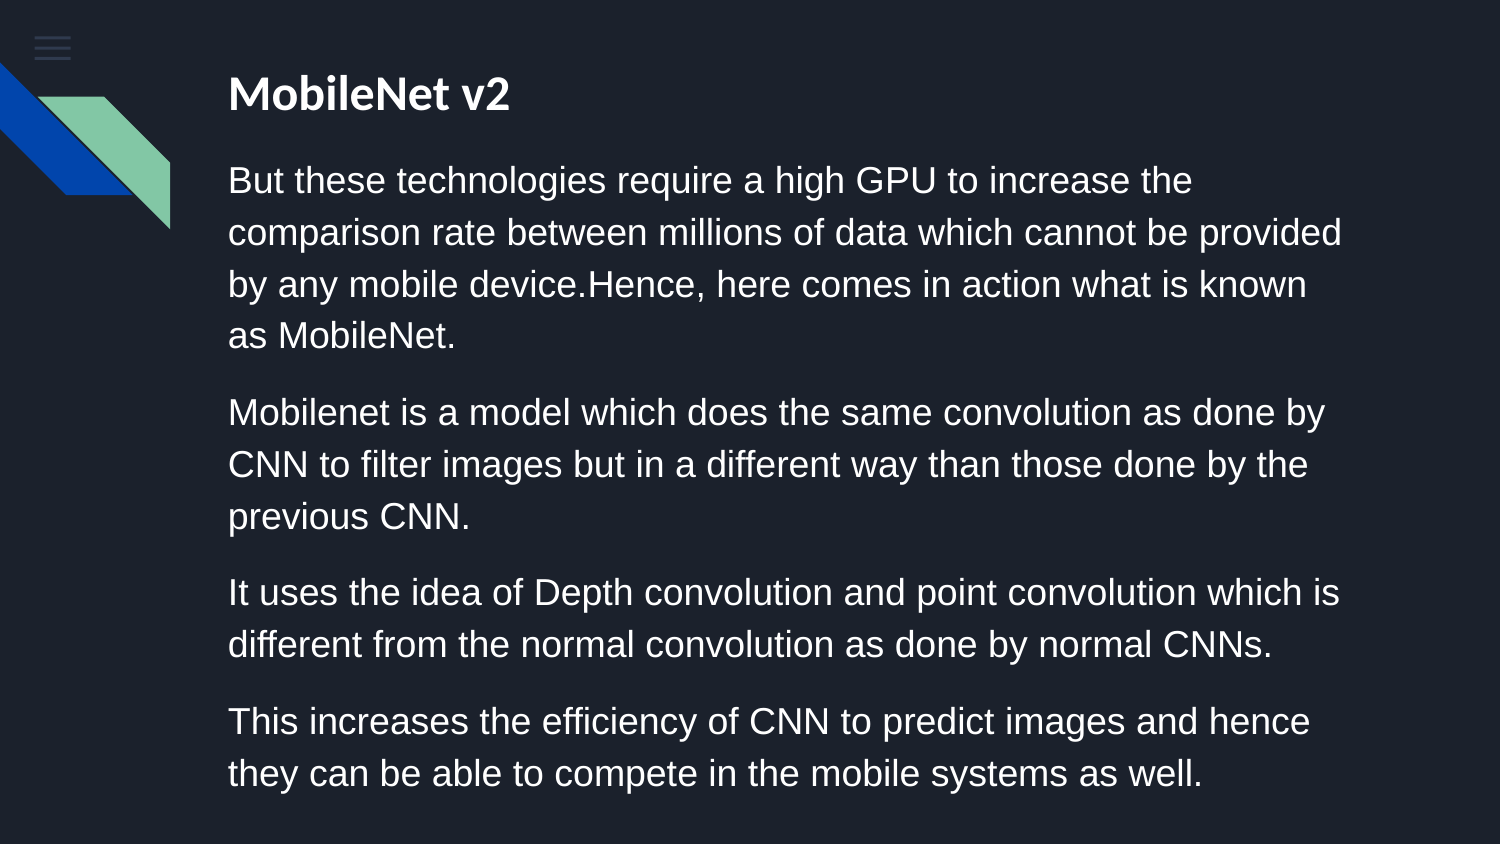

# MobileNet v2
But these technologies require a high GPU to increase the comparison rate between millions of data which cannot be provided by any mobile device.Hence, here comes in action what is known as MobileNet.
Mobilenet is a model which does the same convolution as done by CNN to filter images but in a different way than those done by the previous CNN.
It uses the idea of Depth convolution and point convolution which is different from the normal convolution as done by normal CNNs.
This increases the efficiency of CNN to predict images and hence they can be able to compete in the mobile systems as well.